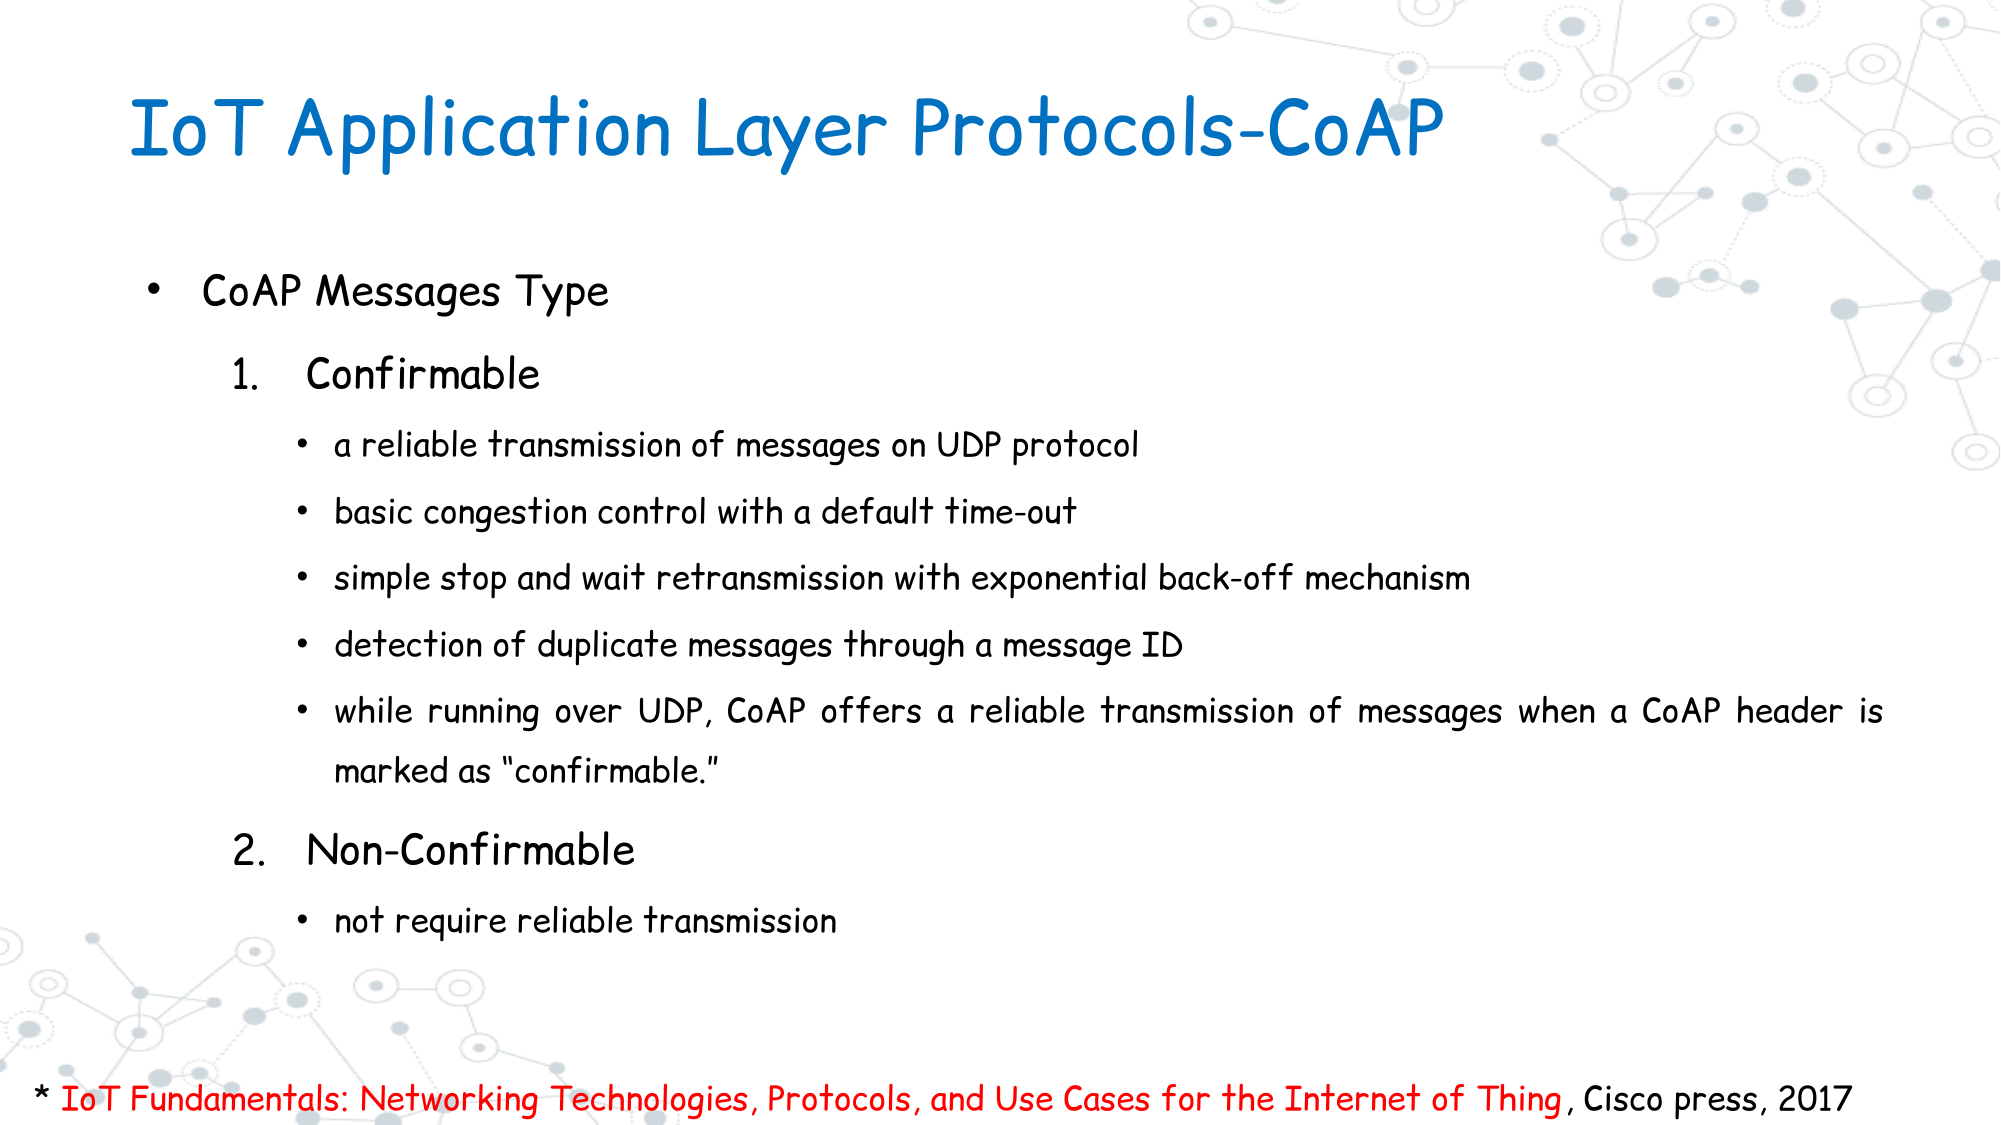

# IoT Application Layer Protocols-CoAP
CoAP Messages Type
Confirmable
a reliable transmission of messages on UDP protocol
basic congestion control with a default time-out
simple stop and wait retransmission with exponential back-off mechanism
detection of duplicate messages through a message ID
while running over UDP, CoAP offers a reliable transmission of messages when a CoAP header is marked as “confirmable.”
Non-Confirmable
not require reliable transmission
* IoT Fundamentals: Networking Technologies, Protocols, and Use Cases for the Internet of Thing, Cisco press, 2017